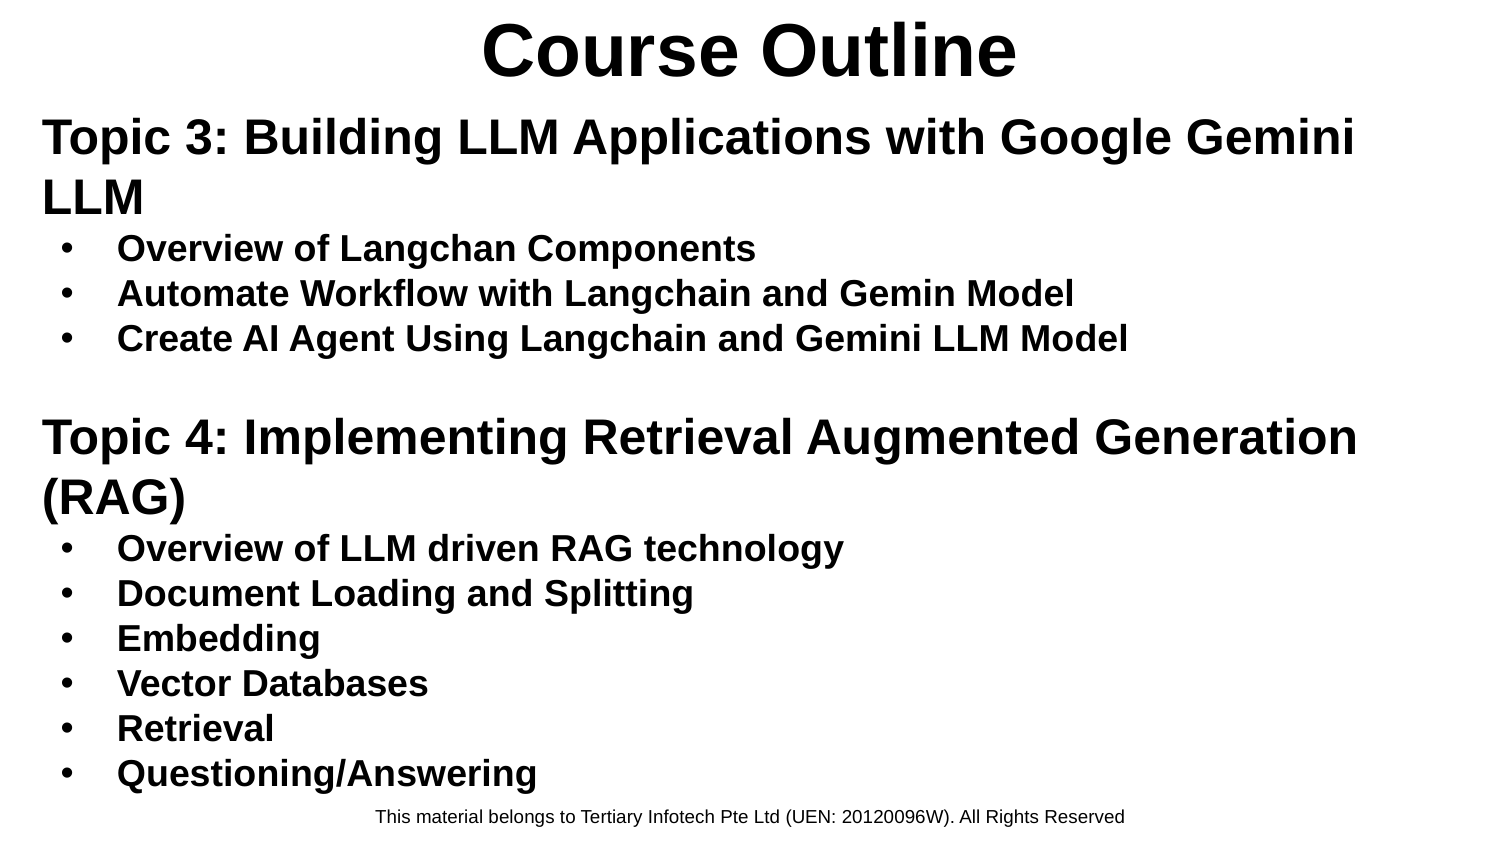

Course Outline
Topic 3: Building LLM Applications with Google Gemini LLM
Overview of Langchan Components
Automate Workflow with Langchain and Gemin Model
Create AI Agent Using Langchain and Gemini LLM Model

Topic 4: Implementing Retrieval Augmented Generation (RAG)
Overview of LLM driven RAG technology
Document Loading and Splitting
Embedding
Vector Databases
Retrieval
Questioning/Answering